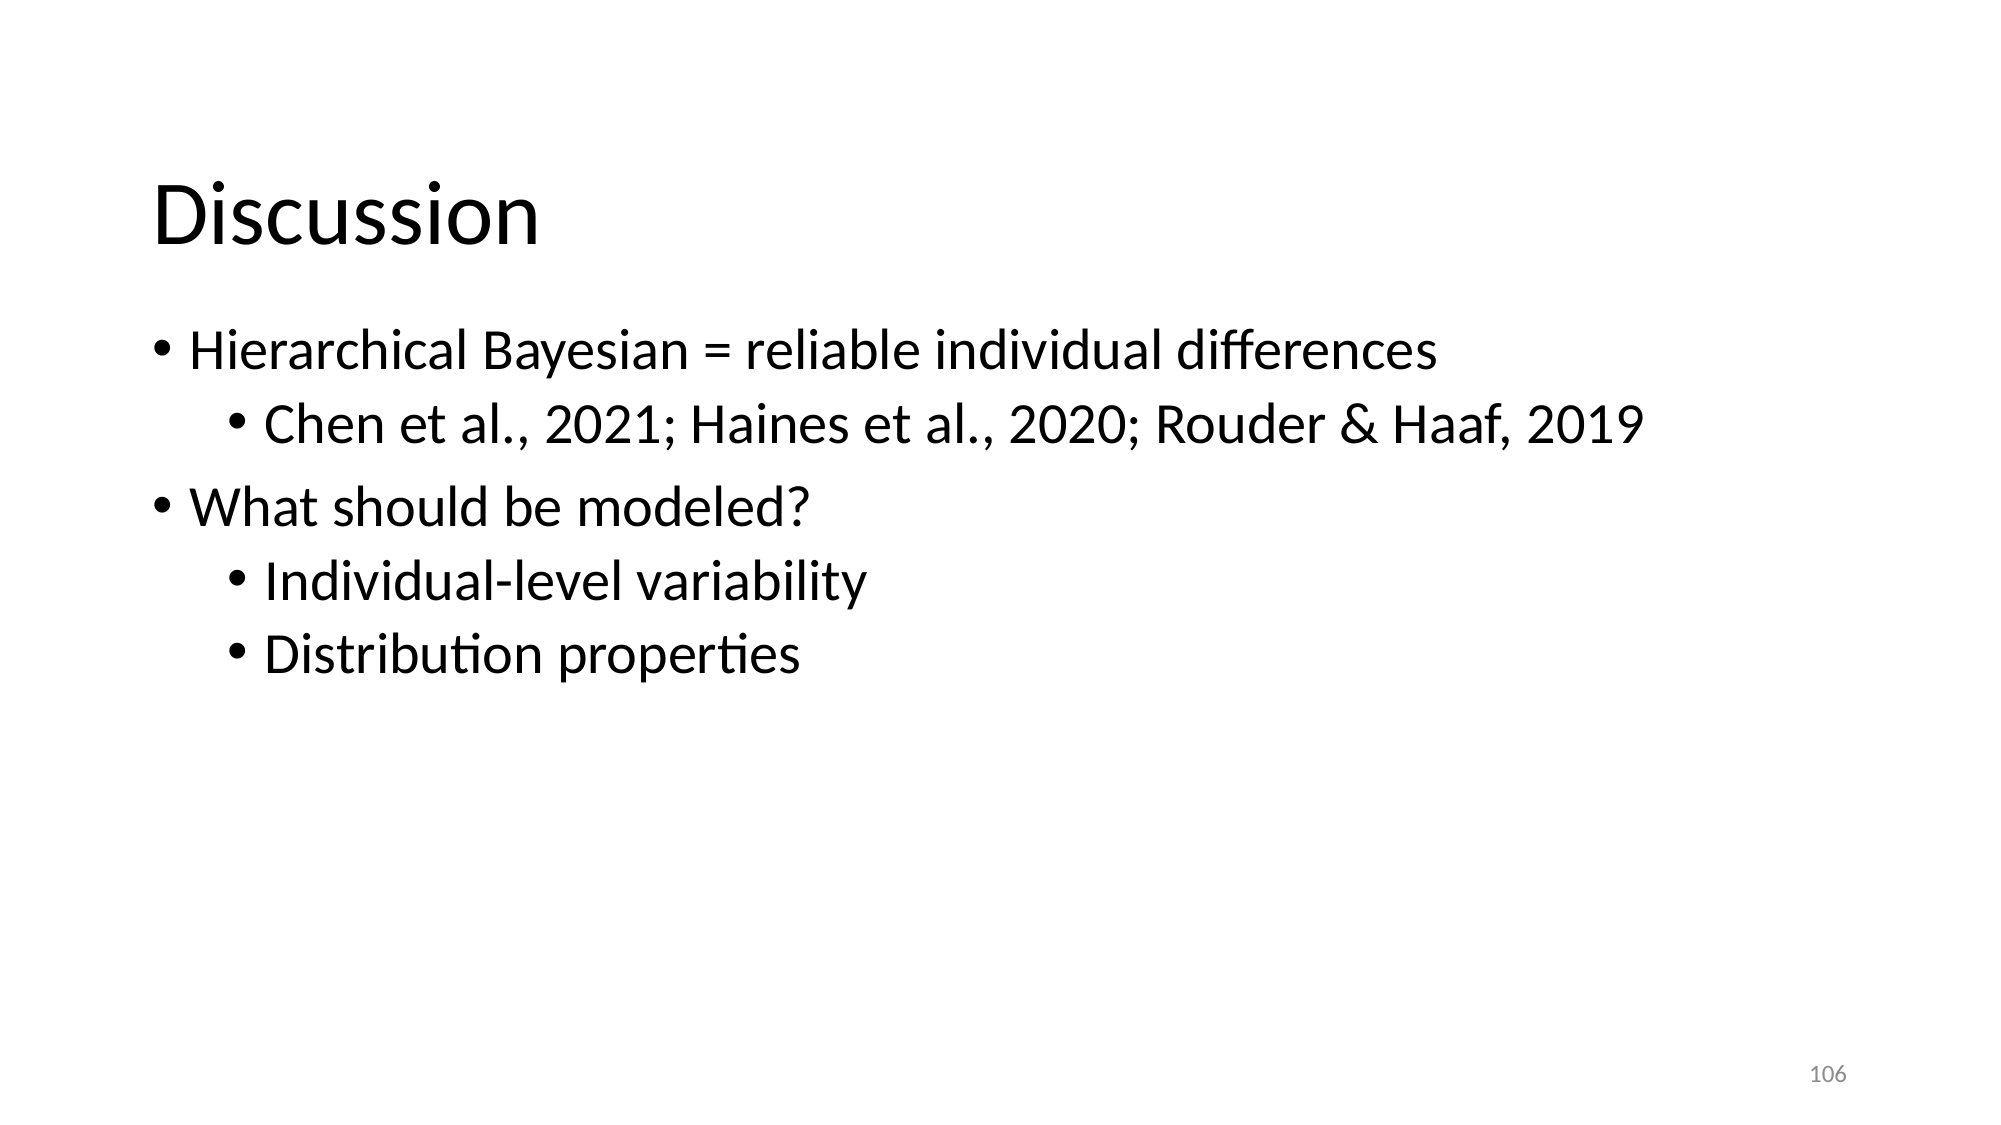

Discussion

Hierarchical Bayesian = reliable individual differences
Chen et al., 2021; Haines et al., 2020; Rouder & Haaf, 2019
What should be modeled?
Individual-level variability
Distribution properties

106